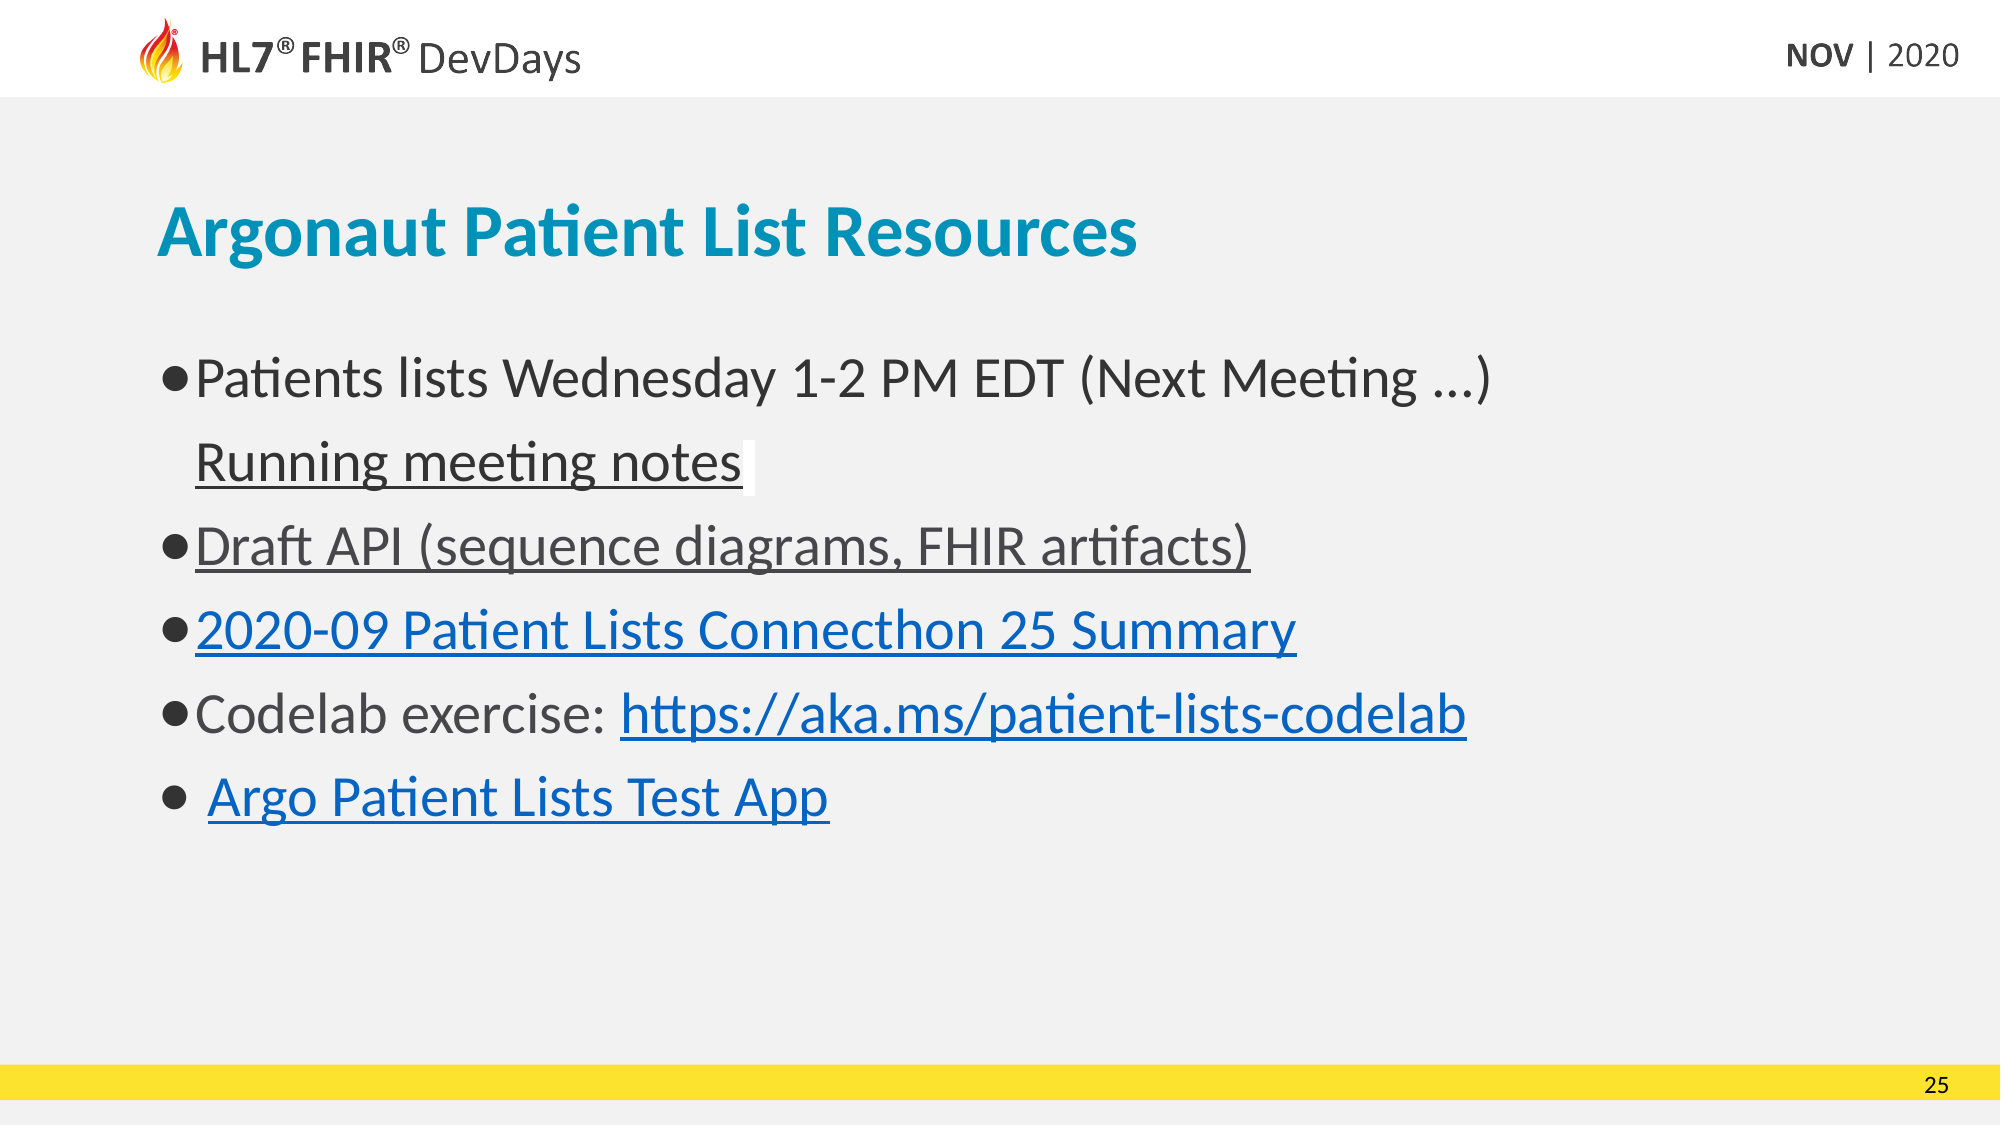

# Argonaut Patient List Resources
Patients lists Wednesday 1-2 PM EDT (Next Meeting ...)
Running meeting notes
Draft API (sequence diagrams, FHIR artifacts)
2020-09 Patient Lists Connecthon 25 Summary
Codelab exercise: https://aka.ms/patient-lists-codelab
 Argo Patient Lists Test App